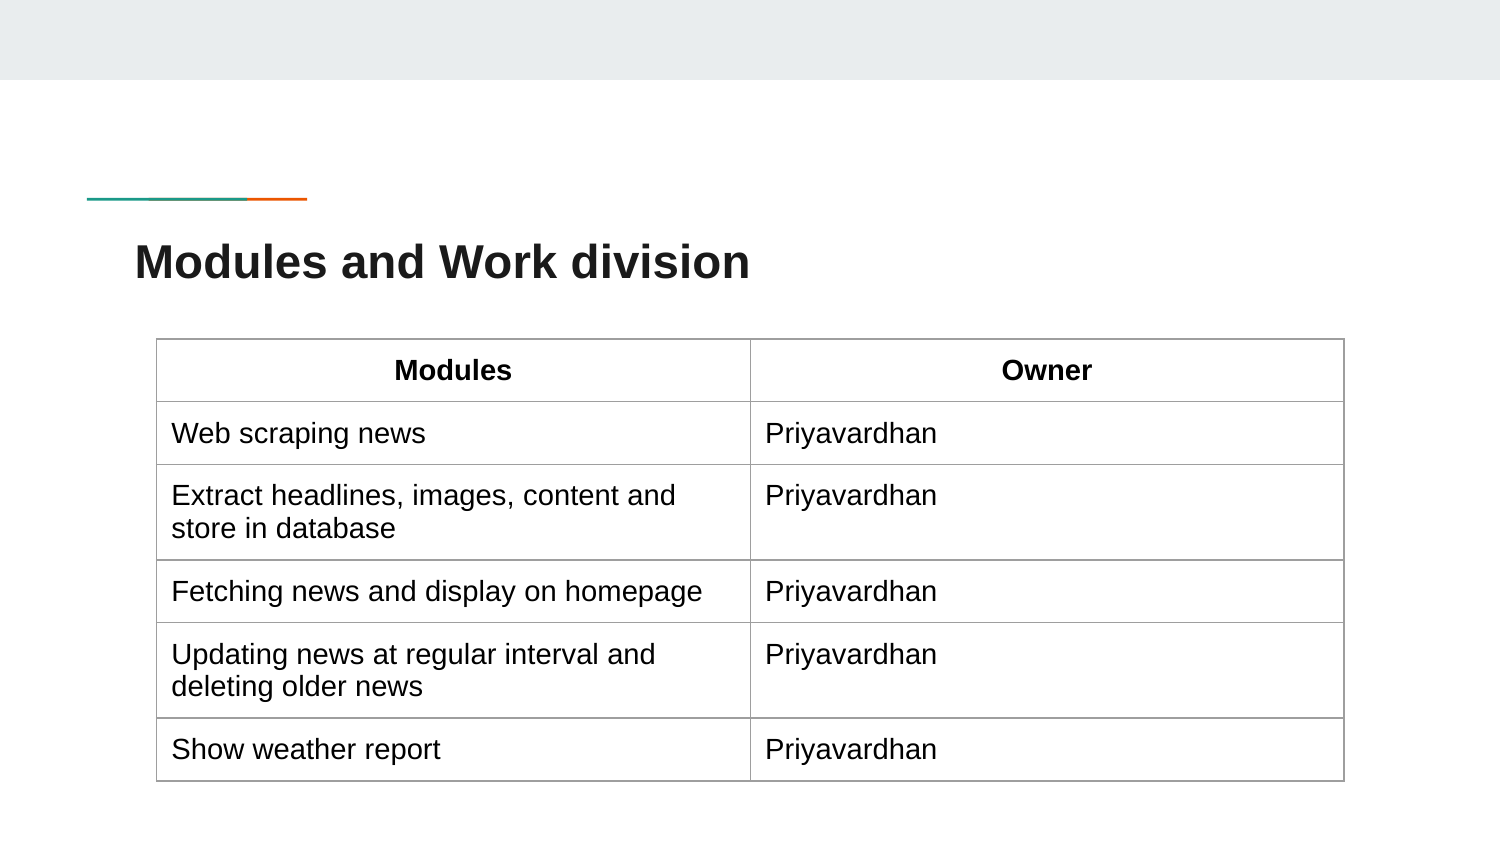

# Modules and Work division
| Modules | Owner |
| --- | --- |
| Web scraping news | Priyavardhan |
| Extract headlines, images, content and store in database | Priyavardhan |
| Fetching news and display on homepage | Priyavardhan |
| Updating news at regular interval and deleting older news | Priyavardhan |
| Show weather report | Priyavardhan |